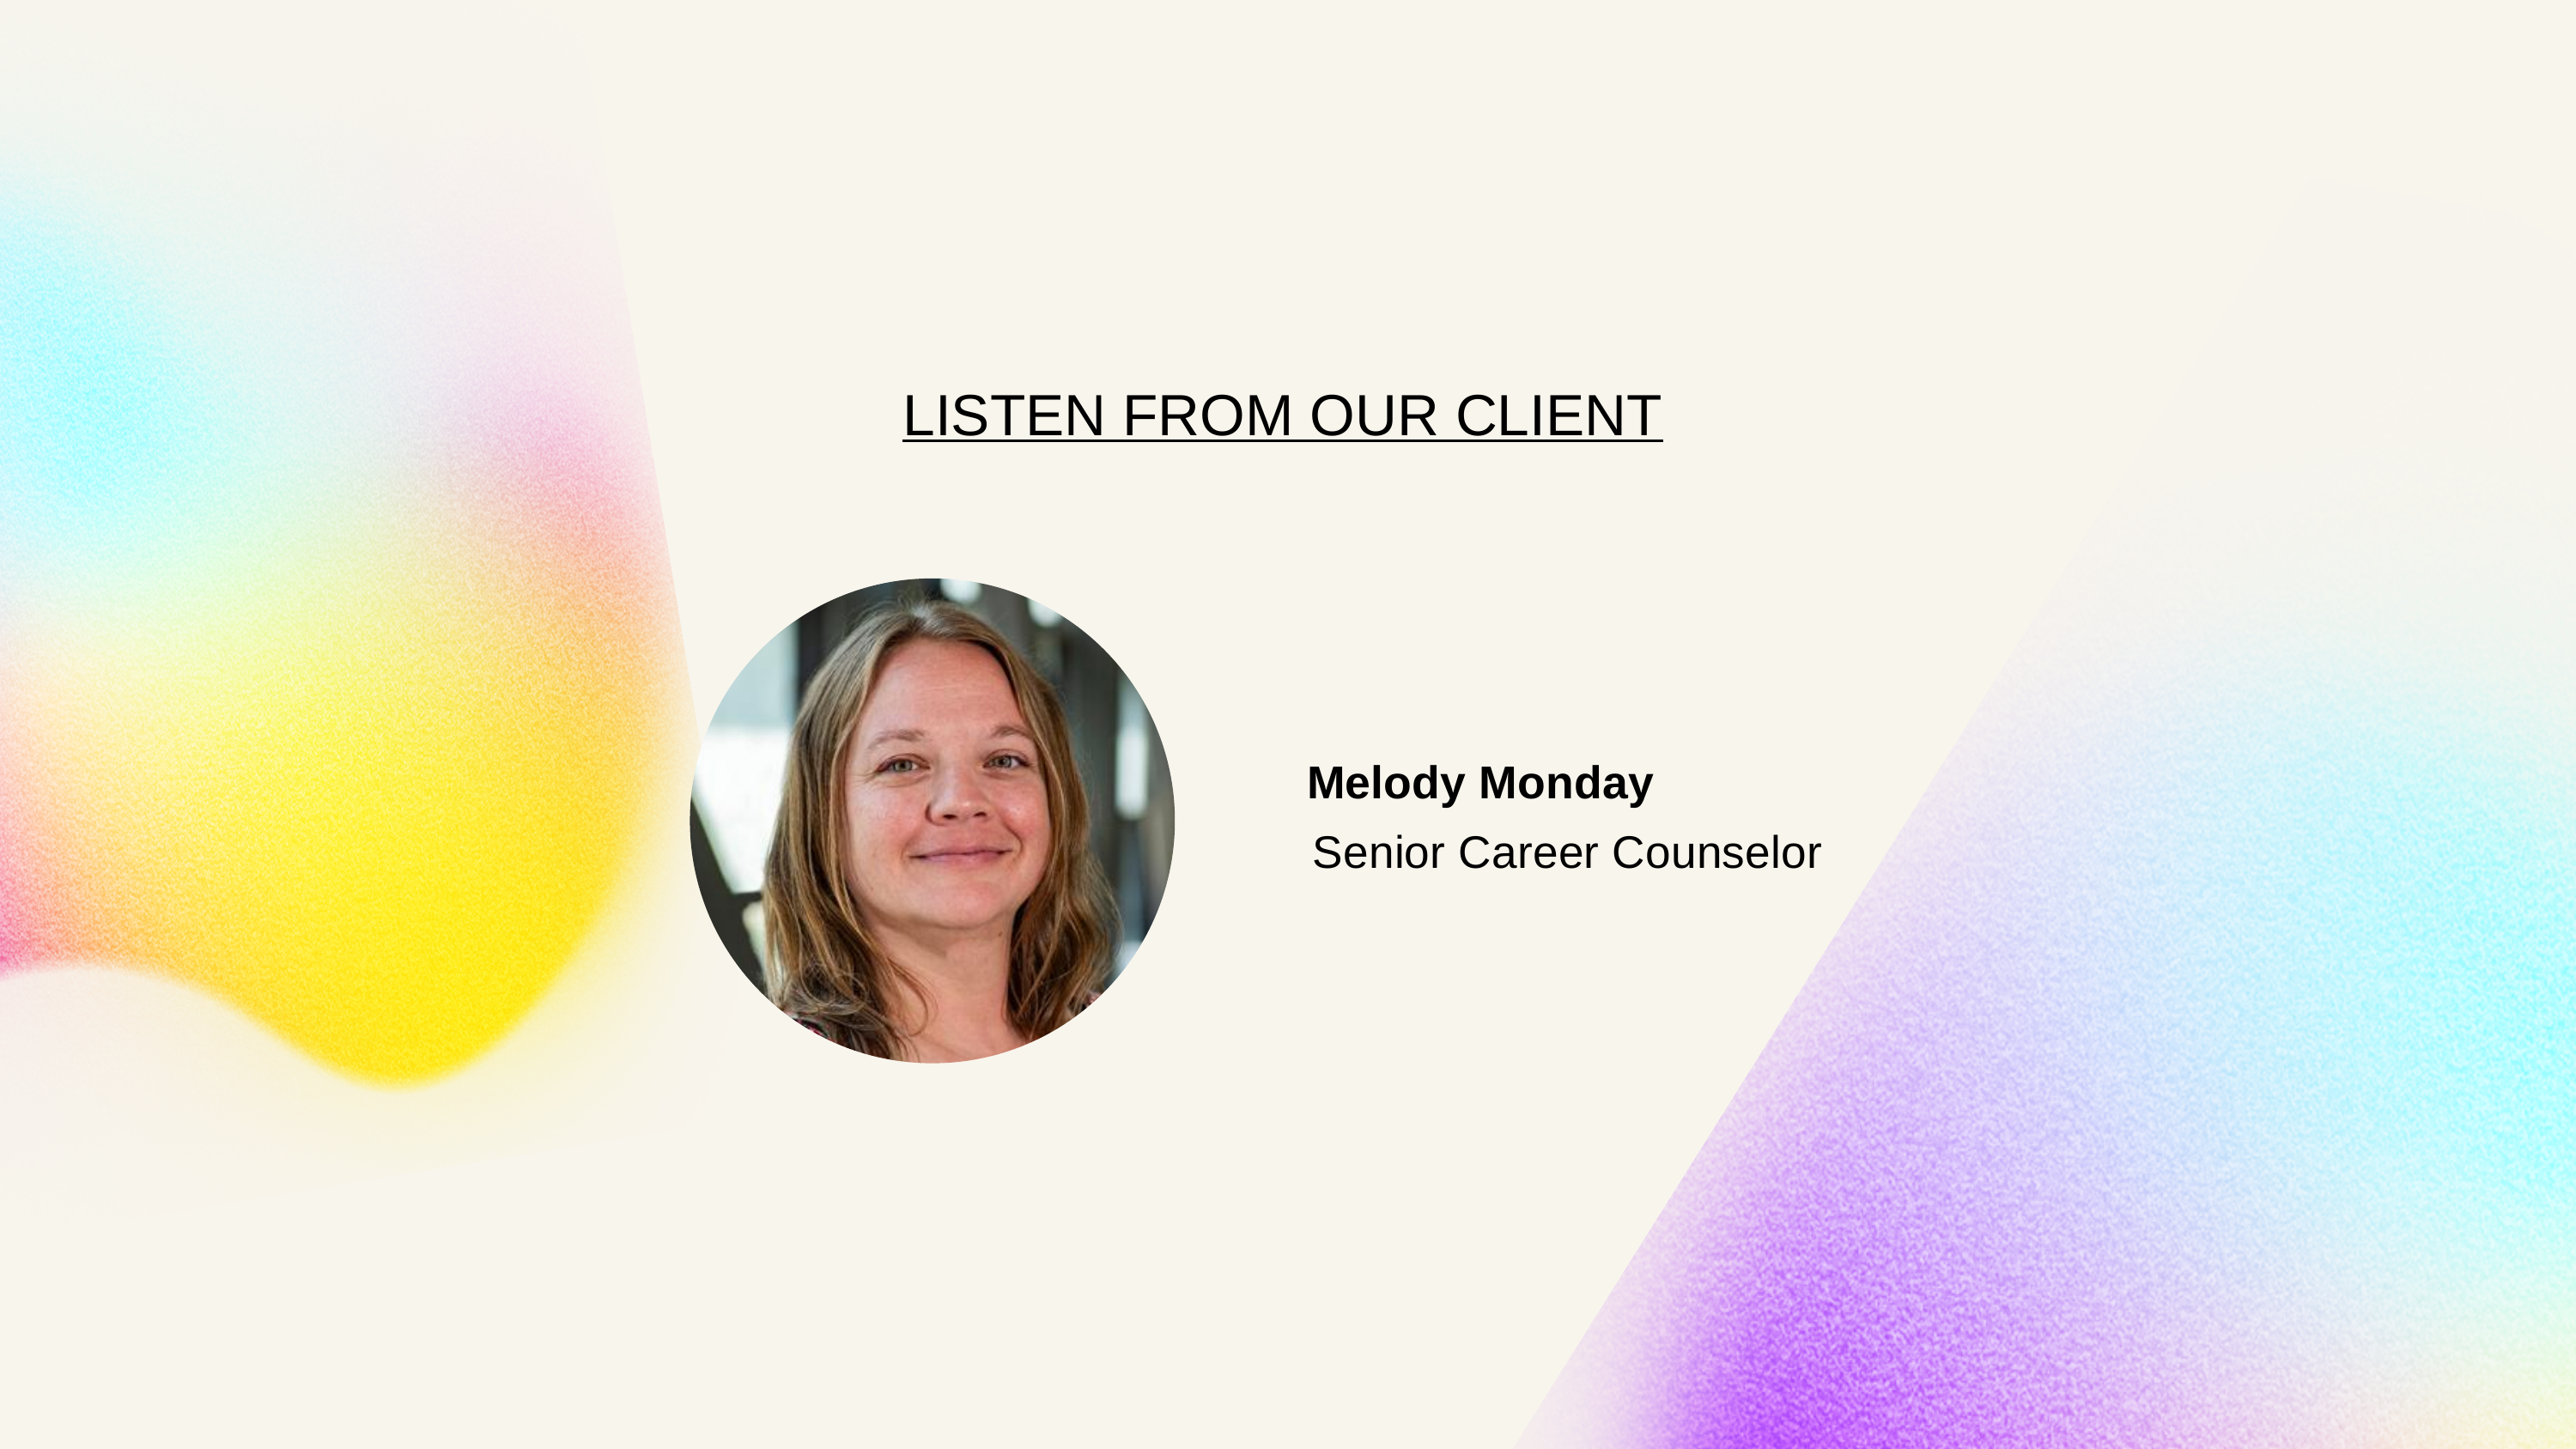

LISTEN FROM OUR CLIENT

Melody Monday
Senior Career Counselor